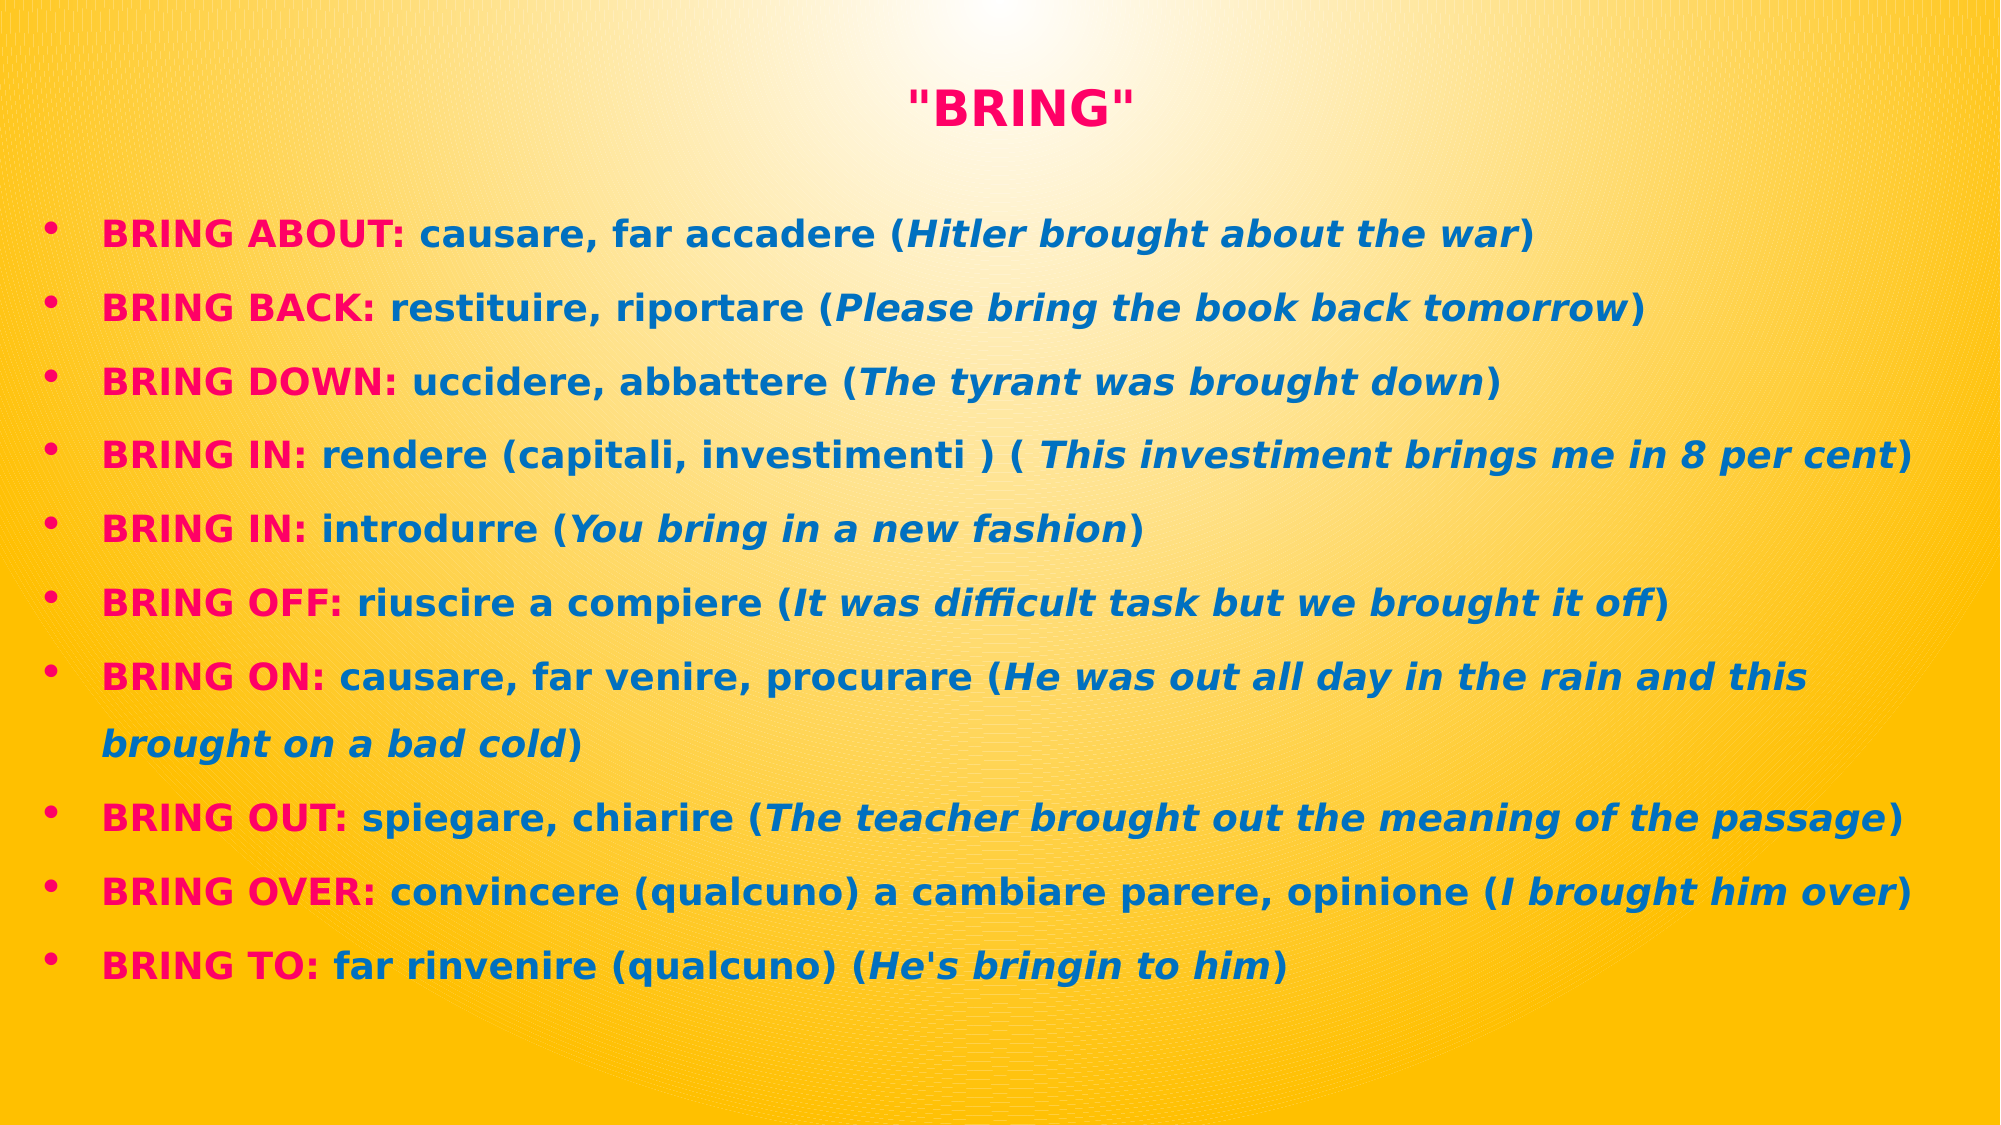

"BRING"

BRING ABOUT: causare, far accadere (Hitler brought about the war)
BRING BACK: restituire, riportare (Please bring the book back tomorrow)
BRING DOWN: uccidere, abbattere (The tyrant was brought down)
BRING IN: rendere (capitali, investimenti ) ( This investiment brings me in 8 per cent)
BRING IN: introdurre (You bring in a new fashion)
BRING OFF: riuscire a compiere (It was difficult task but we brought it off)
BRING ON: causare, far venire, procurare (He was out all day in the rain and this brought on a bad cold)
BRING OUT: spiegare, chiarire (The teacher brought out the meaning of the passage)
BRING OVER: convincere (qualcuno) a cambiare parere, opinione (I brought him over)
BRING TO: far rinvenire (qualcuno) (He's bringin to him)